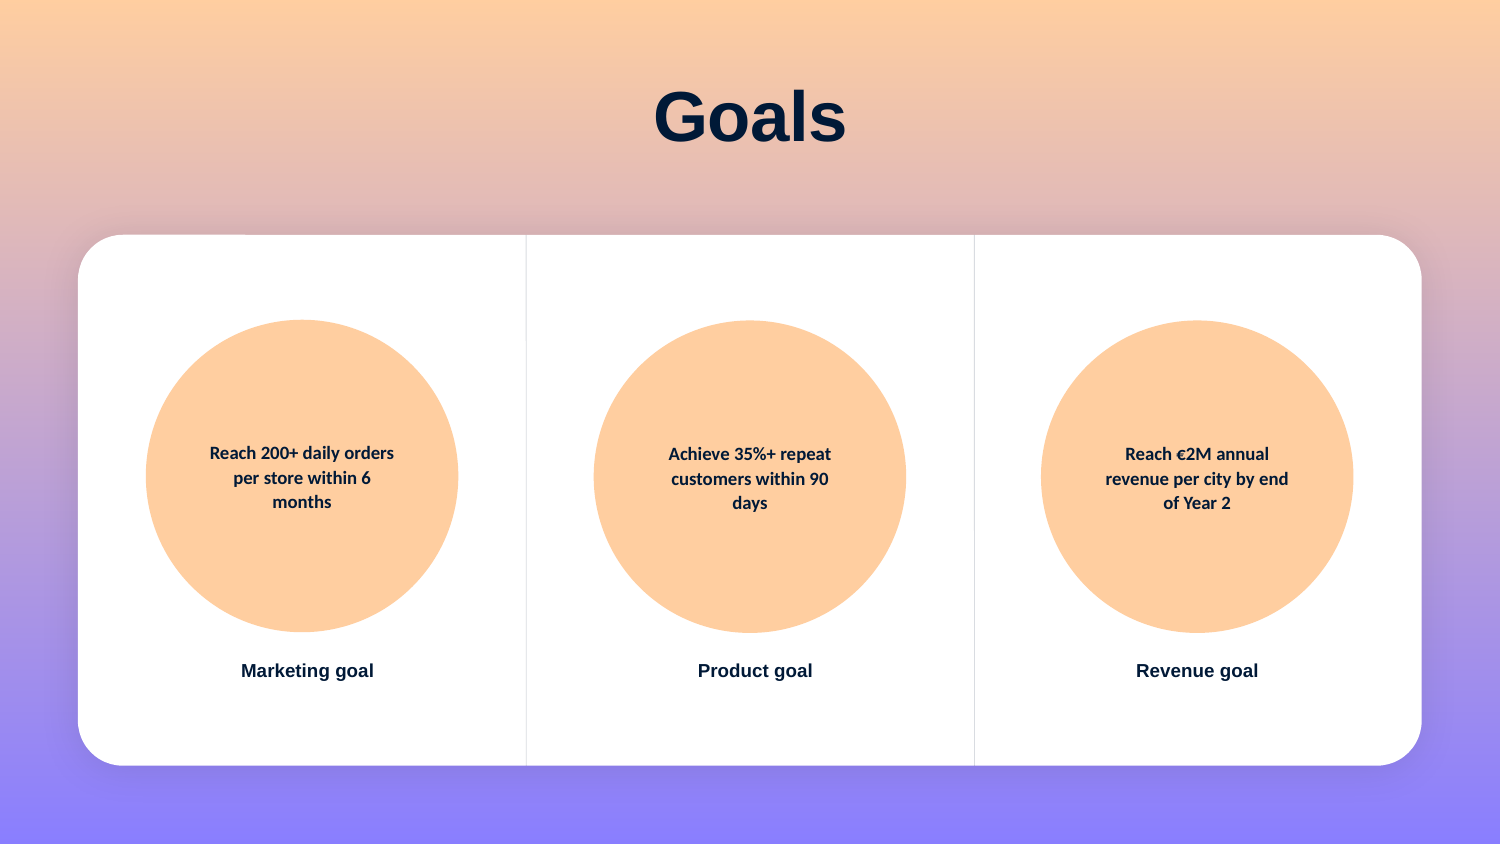

Goals

Reach 200+ daily orders per store within 6 months
Achieve 35%+ repeat customers within 90 days
Reach €2M annual revenue per city by end of Year 2

Marketing goal
Product goal
Revenue goal